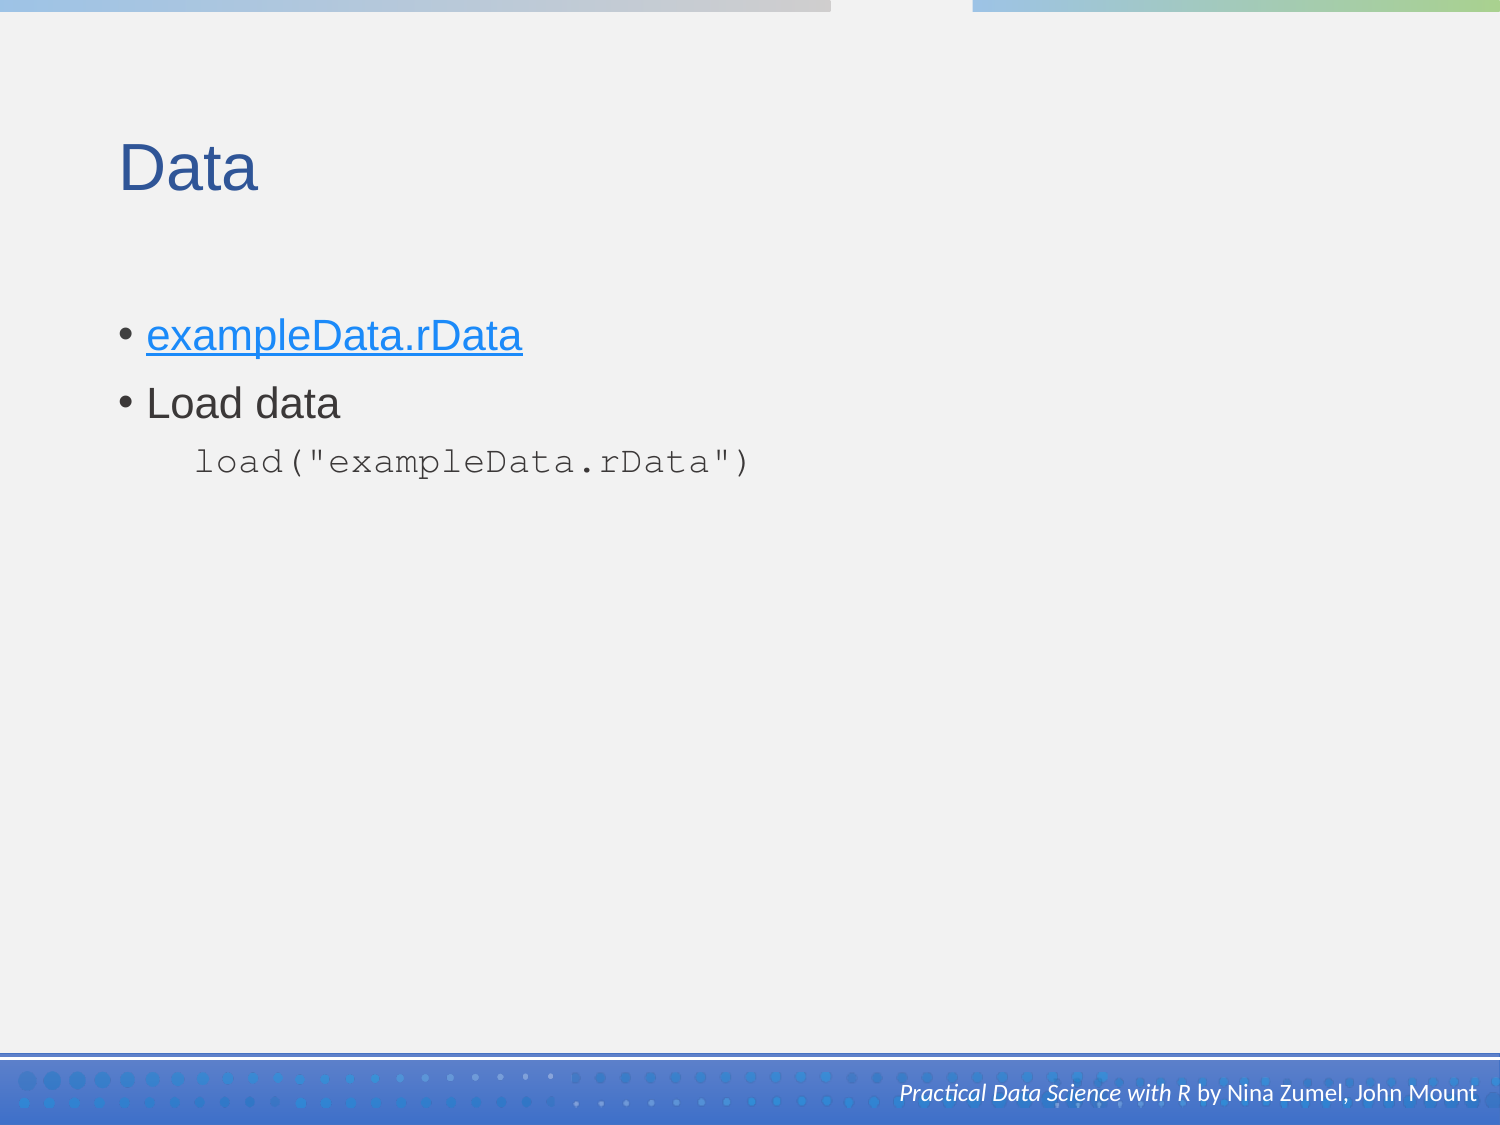

# Data
exampleData.rData
Load data
load("exampleData.rData")
Practical Data Science with R by Nina Zumel, John Mount